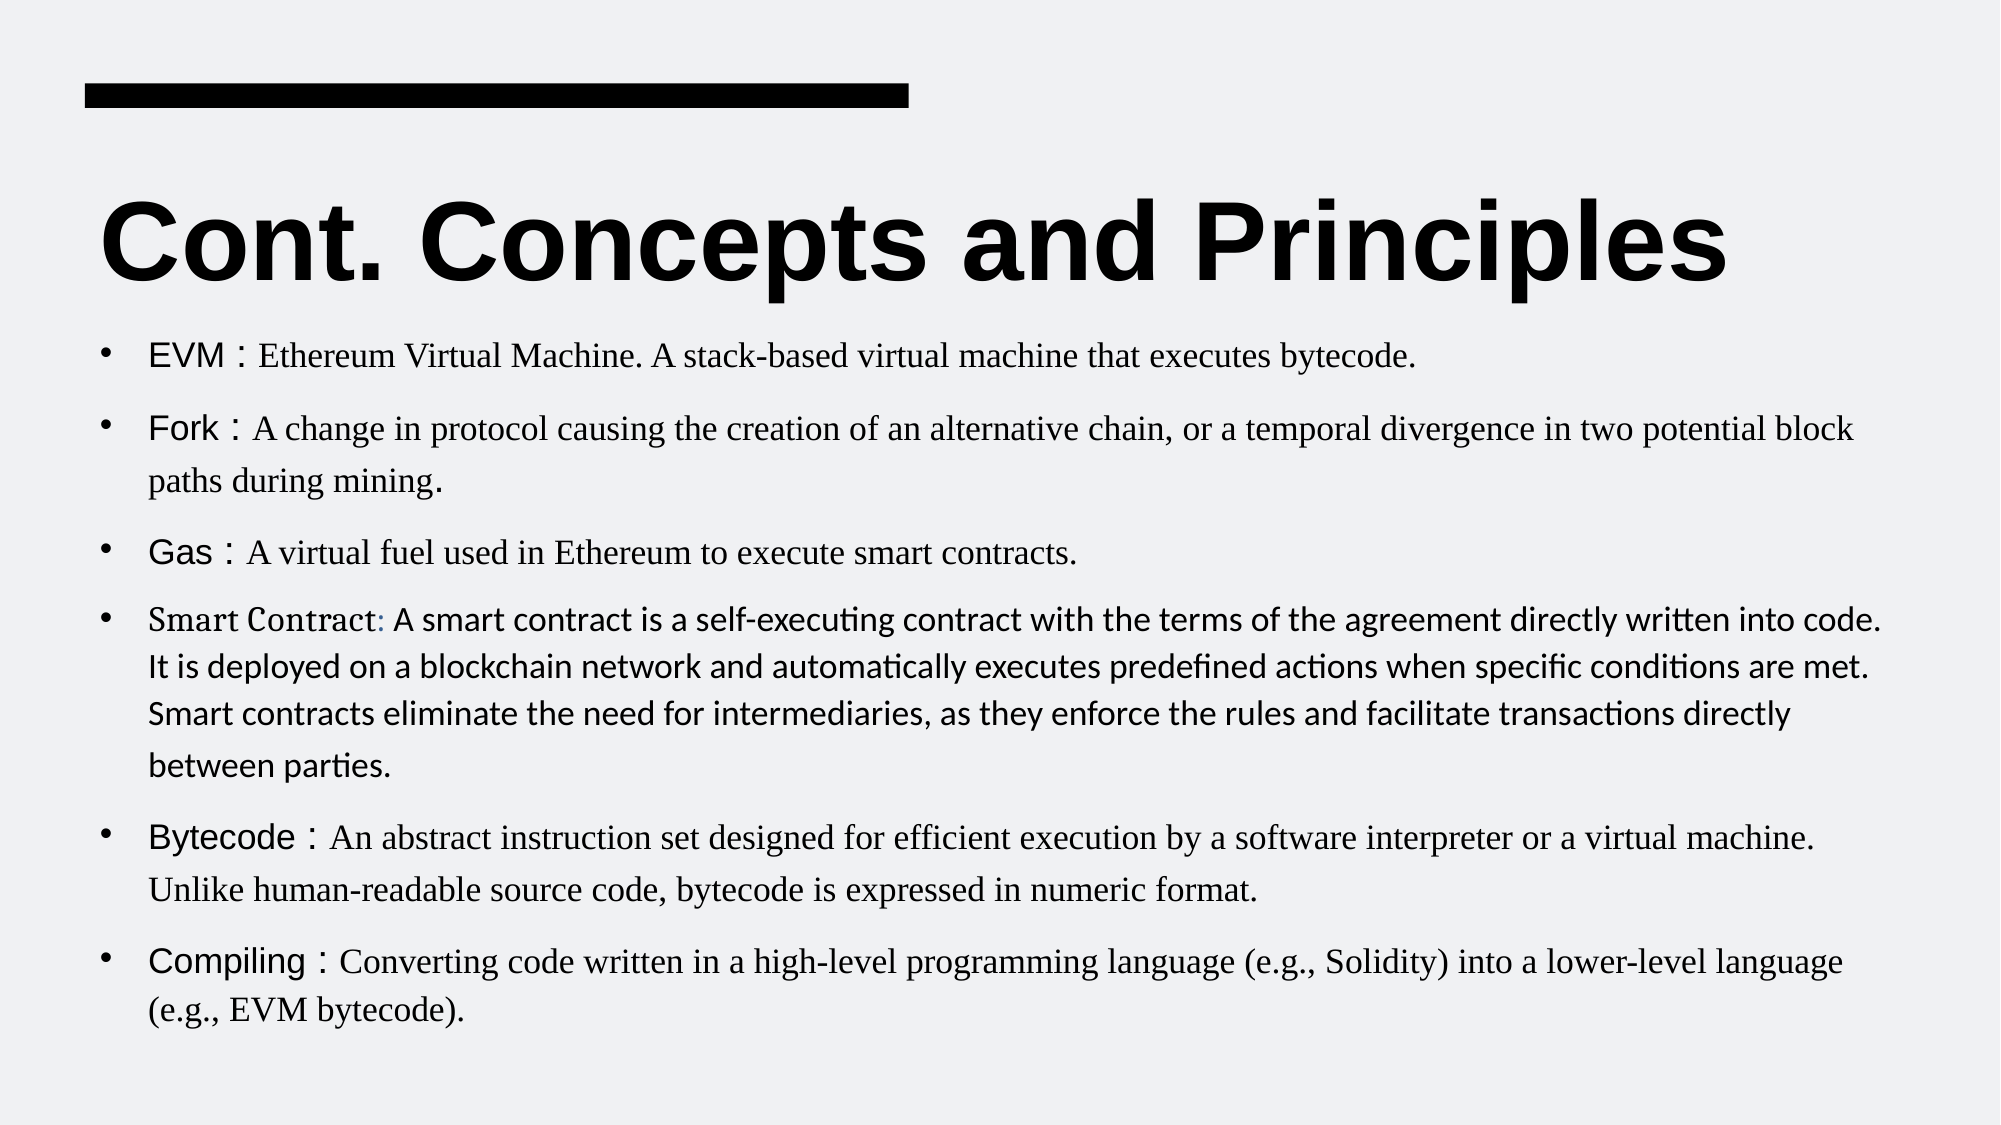

# Cont. Concepts and Principles
EVM : Ethereum Virtual Machine. A stack-based virtual machine that executes bytecode.
Fork : A change in protocol causing the creation of an alternative chain, or a temporal divergence in two potential block paths during mining.
Gas : A virtual fuel used in Ethereum to execute smart contracts.
Smart Contract: A smart contract is a self-executing contract with the terms of the agreement directly written into code. It is deployed on a blockchain network and automatically executes predefined actions when specific conditions are met. Smart contracts eliminate the need for intermediaries, as they enforce the rules and facilitate transactions directly between parties.
Bytecode : An abstract instruction set designed for efficient execution by a software interpreter or a virtual machine. Unlike human-readable source code, bytecode is expressed in numeric format.
Compiling : Converting code written in a high-level programming language (e.g., Solidity) into a lower-level language (e.g., EVM bytecode).